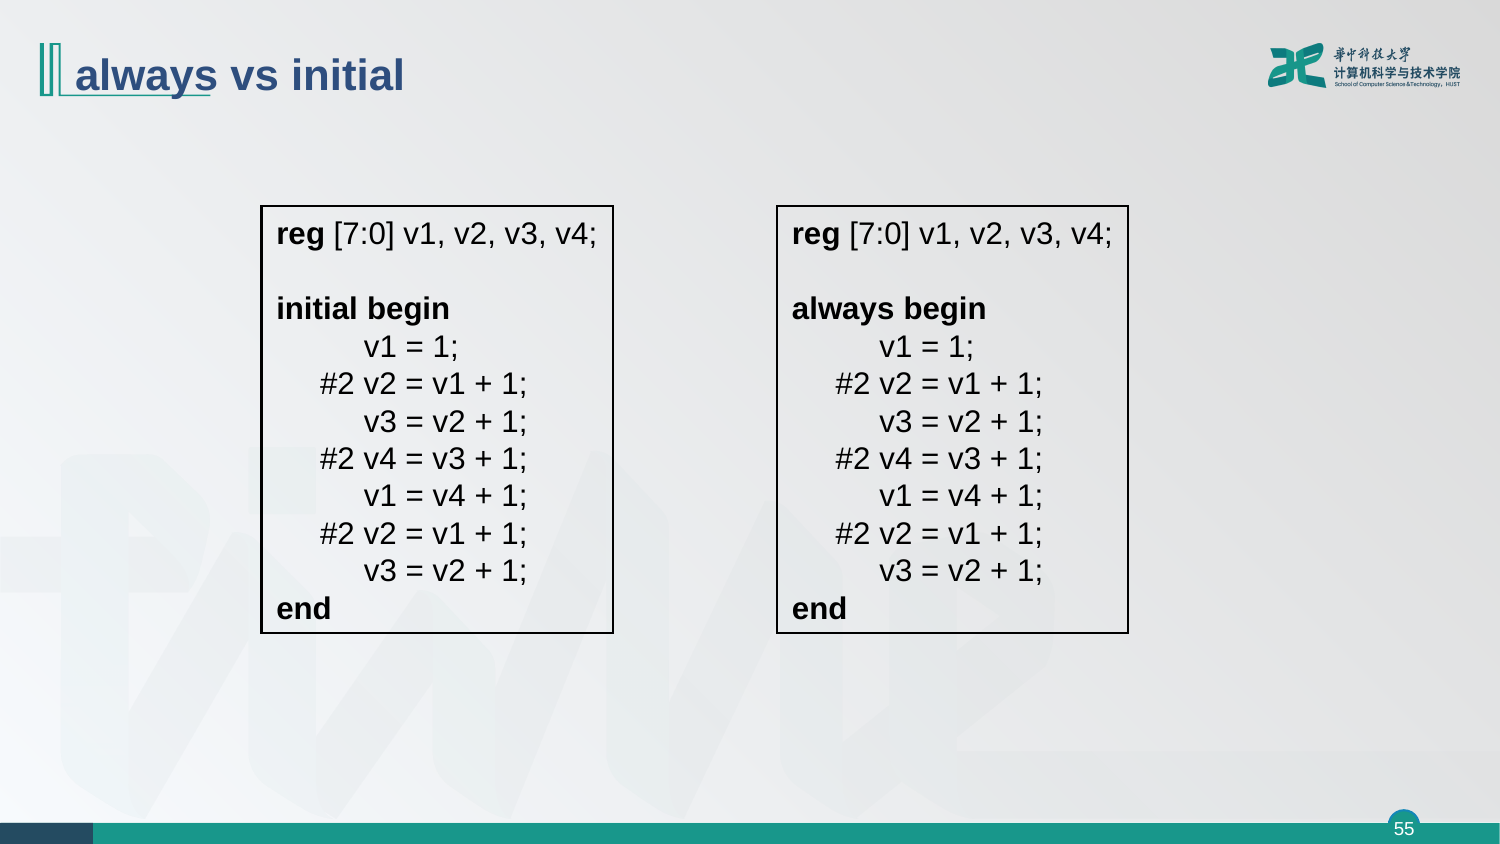

# always vs initial
reg [7:0] v1, v2, v3, v4;

initial begin
          v1 = 1;
     #2 v2 = v1 + 1;
          v3 = v2 + 1;
     #2 v4 = v3 + 1;
          v1 = v4 + 1;
     #2 v2 = v1 + 1;
          v3 = v2 + 1;
end
reg [7:0] v1, v2, v3, v4;

always begin
          v1 = 1;
     #2 v2 = v1 + 1;
          v3 = v2 + 1;
     #2 v4 = v3 + 1;
          v1 = v4 + 1;
     #2 v2 = v1 + 1;
          v3 = v2 + 1;
end